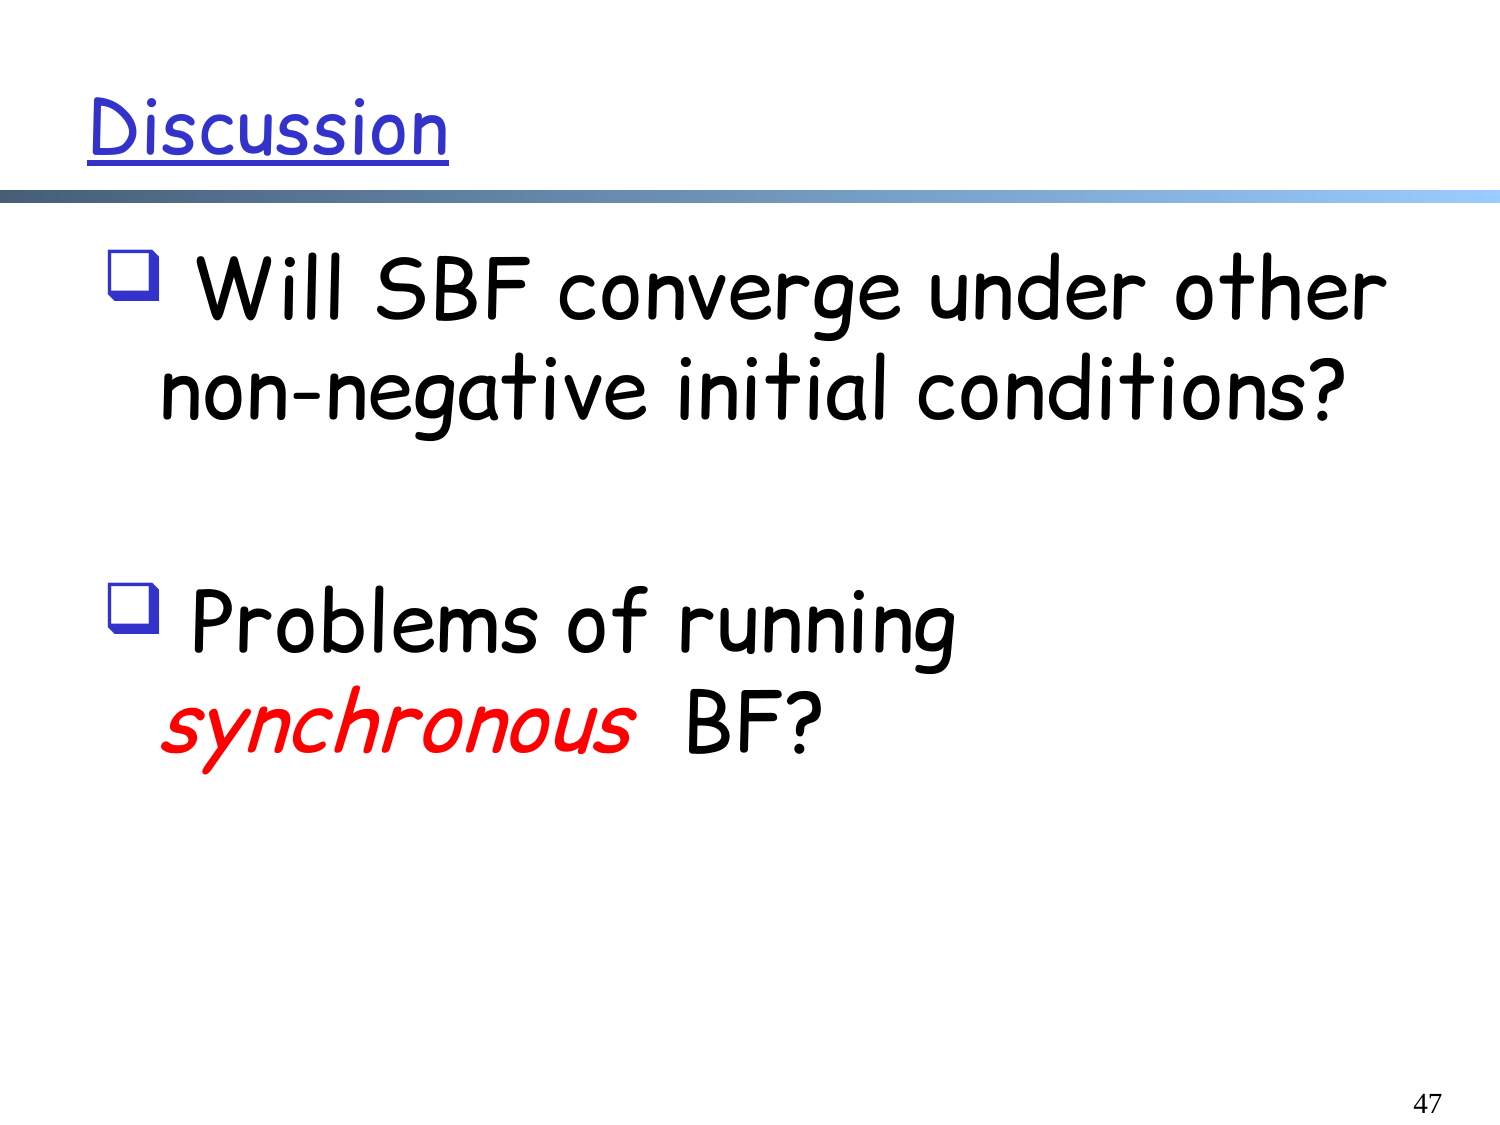

# Discussion
 Will SBF converge under other non-negative initial conditions?

 Problems of running synchronous  BF?

47